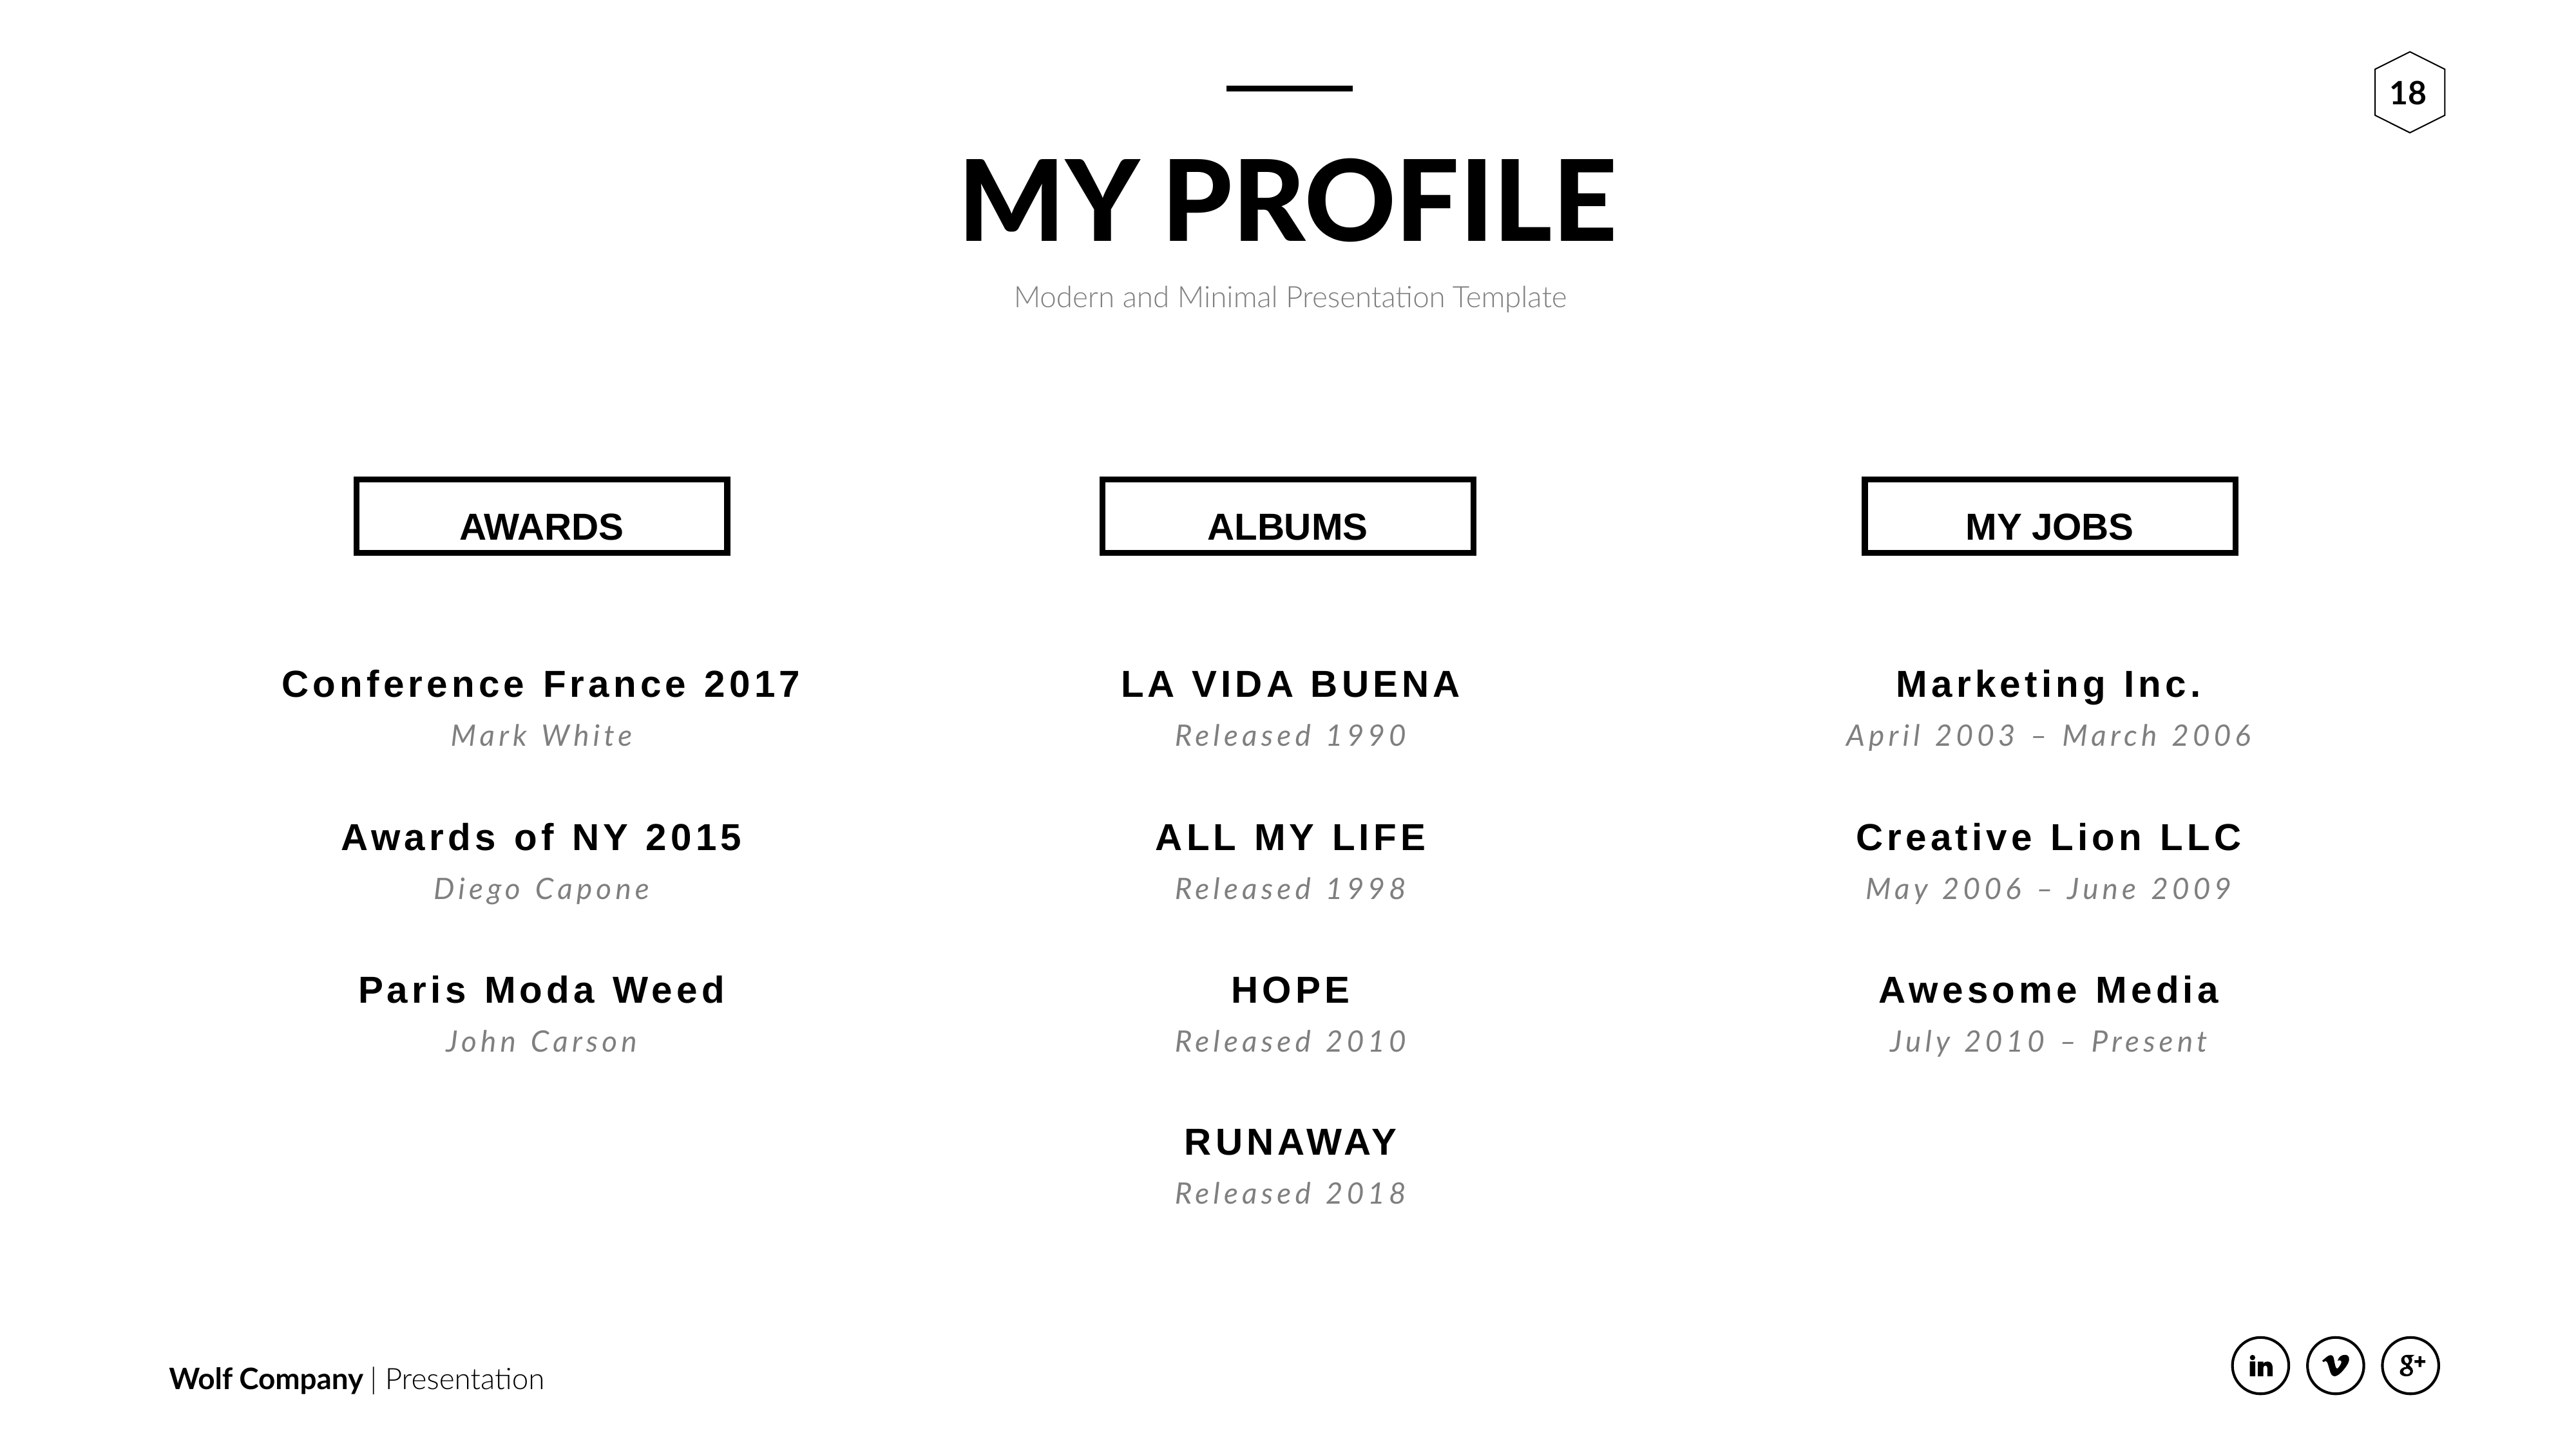

MY PROFILE
Modern and Minimal Presentation Template

AWARDS
ALBUMS
MY JOBS
Conference France 2017
LA VIDA BUENA
Marketing Inc.
Mark White
Released 1990
April 2003 – March 2006
Awards of NY 2015
ALL MY LIFE
Creative Lion LLC
Diego Capone
Released 1998
May 2006 – June 2009
Paris Moda Weed
HOPE
Awesome Media
John Carson
Released 2010
July 2010 – Present
RUNAWAY
Released 2018